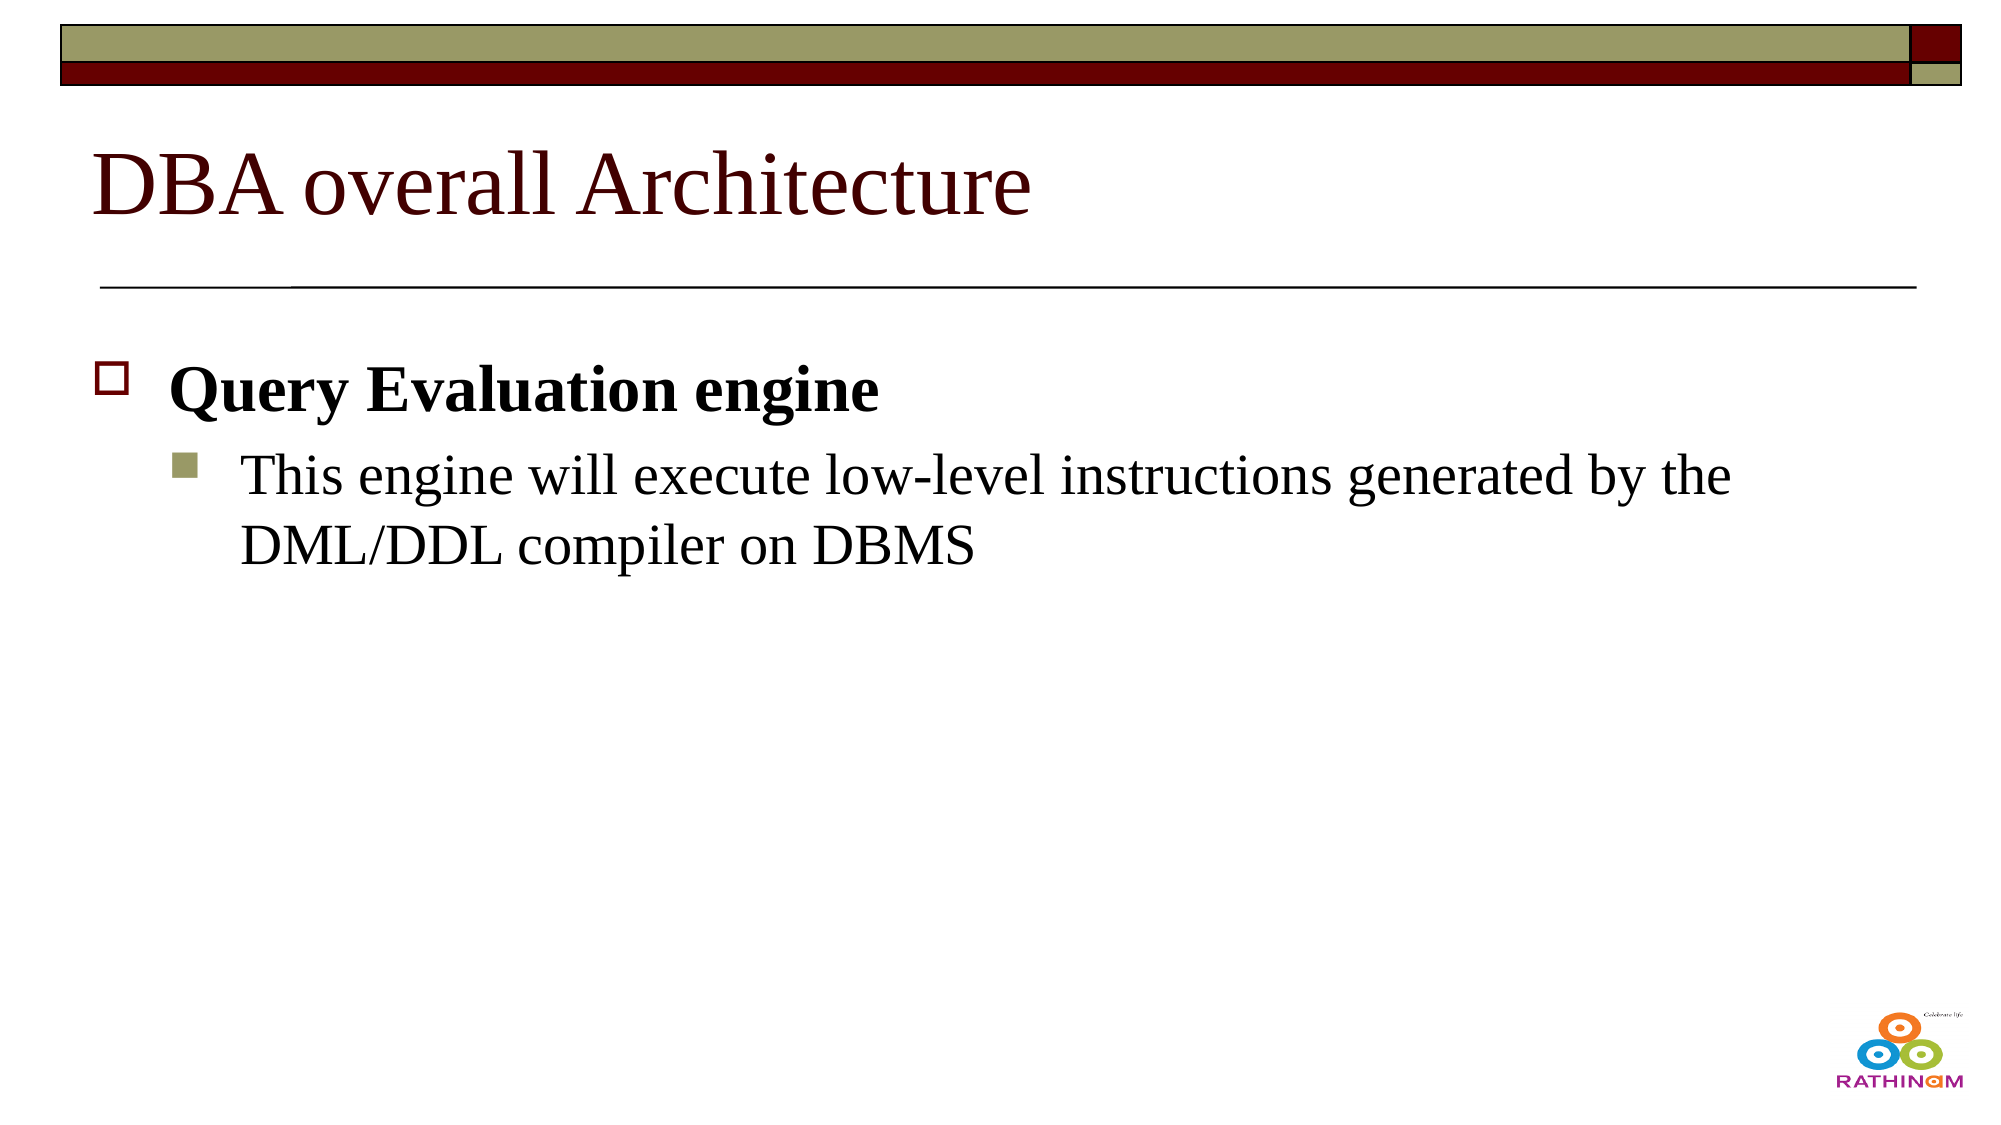

# DBA overall Architecture
Query Evaluation engine
This engine will execute low-level instructions generated by the DML/DDL compiler on DBMS